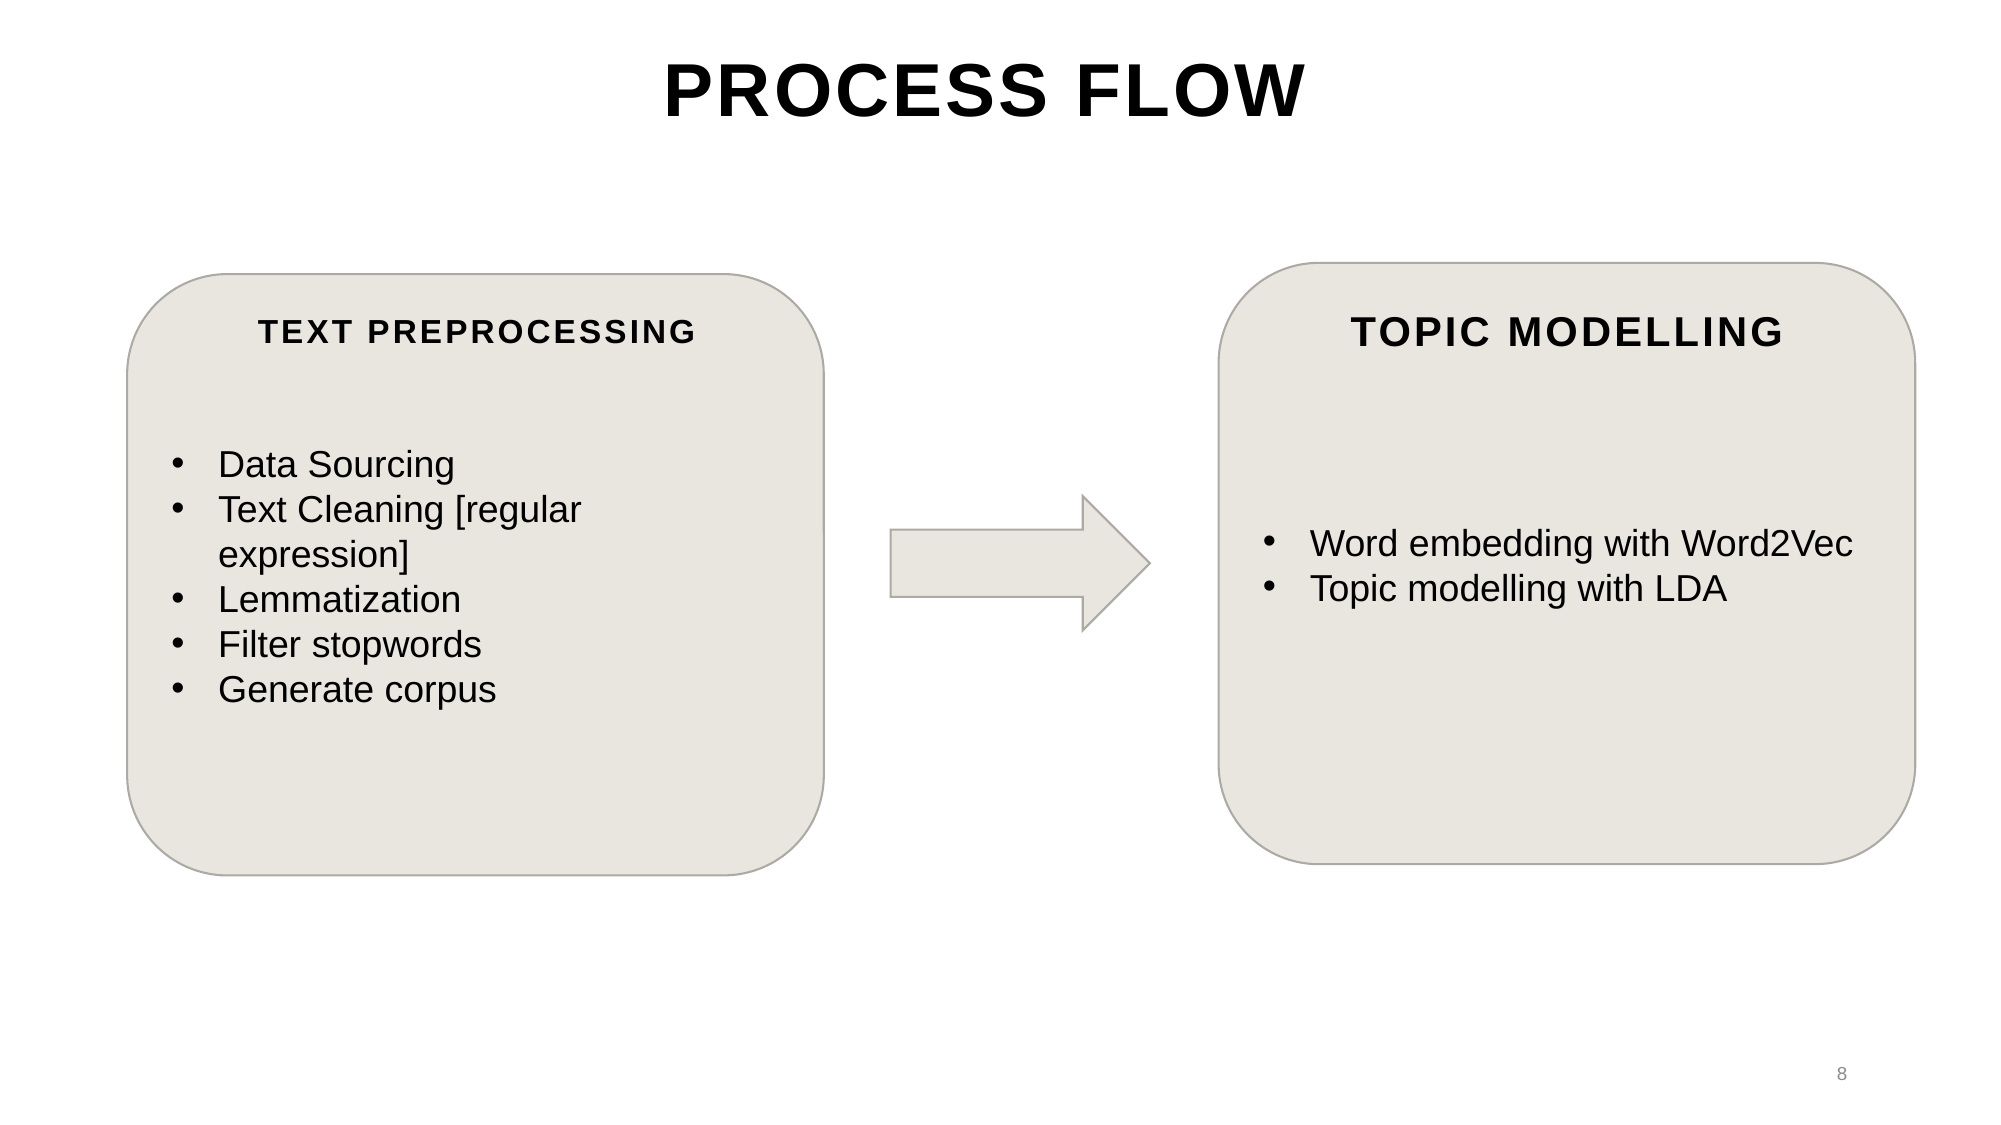

process flow
Word embedding with Word2Vec
Topic modelling with LDA
Data Sourcing
Text Cleaning [regular expression]
Lemmatization
Filter stopwords
Generate corpus
# Text Preprocessing
Topic modelling

8